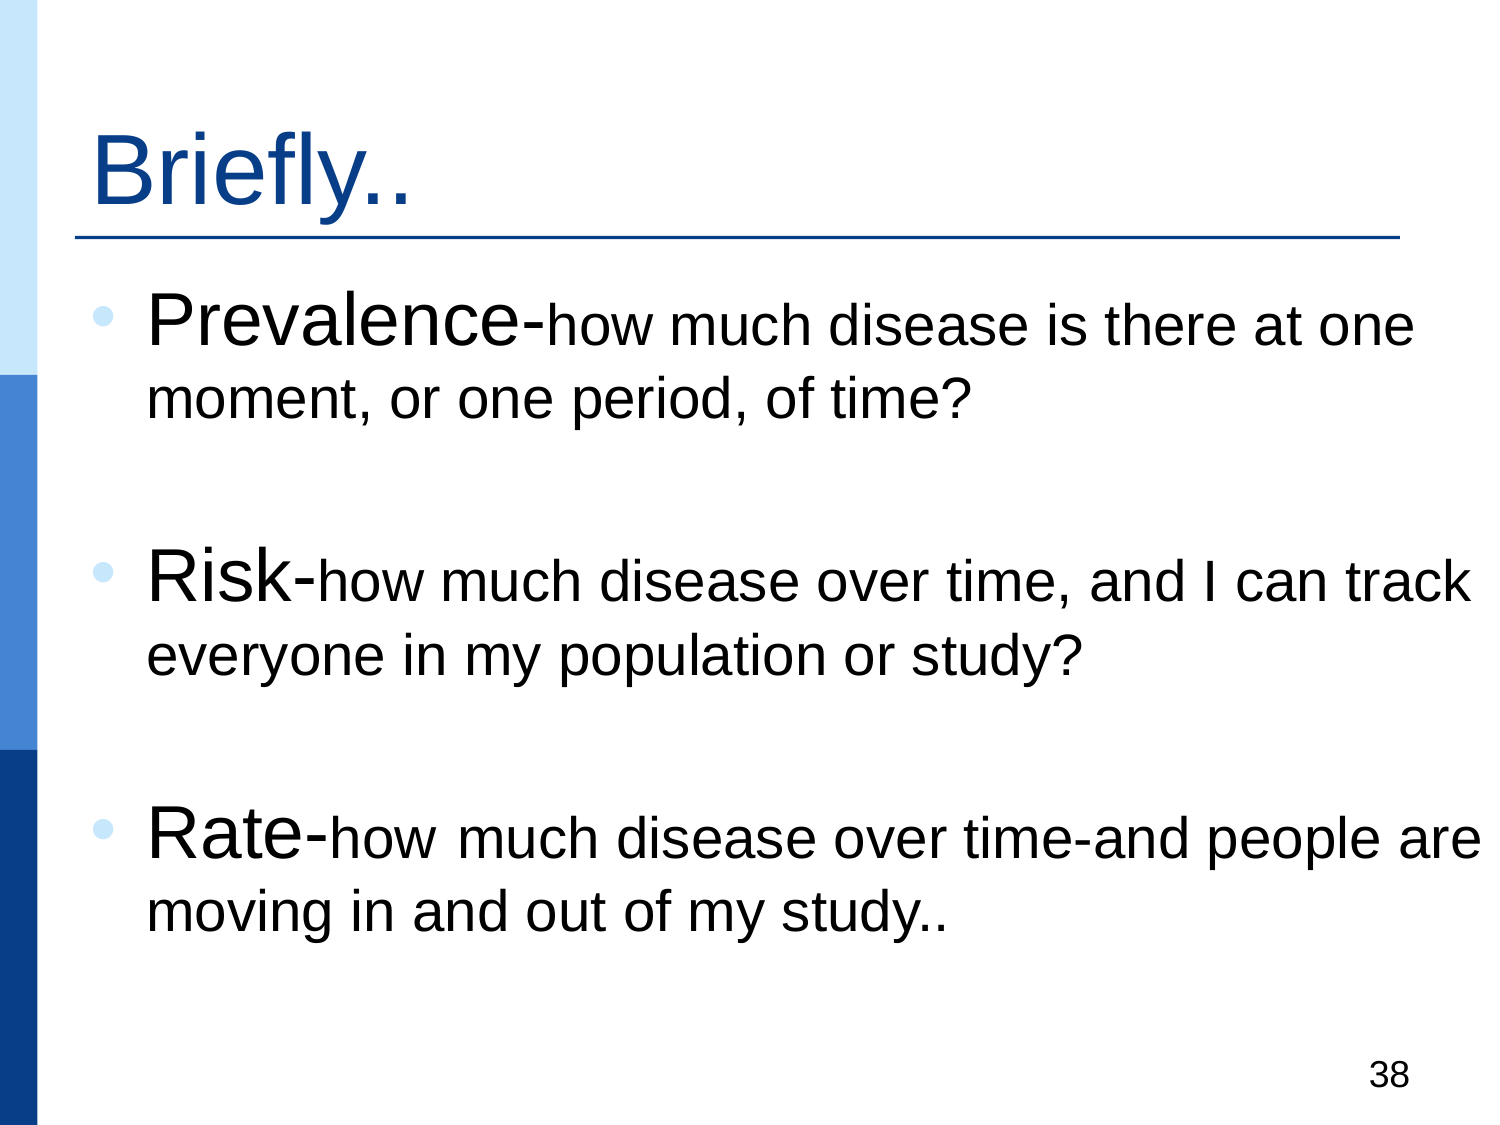

# Briefly..
Prevalence-how much disease is there at one moment, or one period, of time?

Risk-how much disease over time, and I can track everyone in my population or study?

Rate-how much disease over time-and people are moving in and out of my study..
38